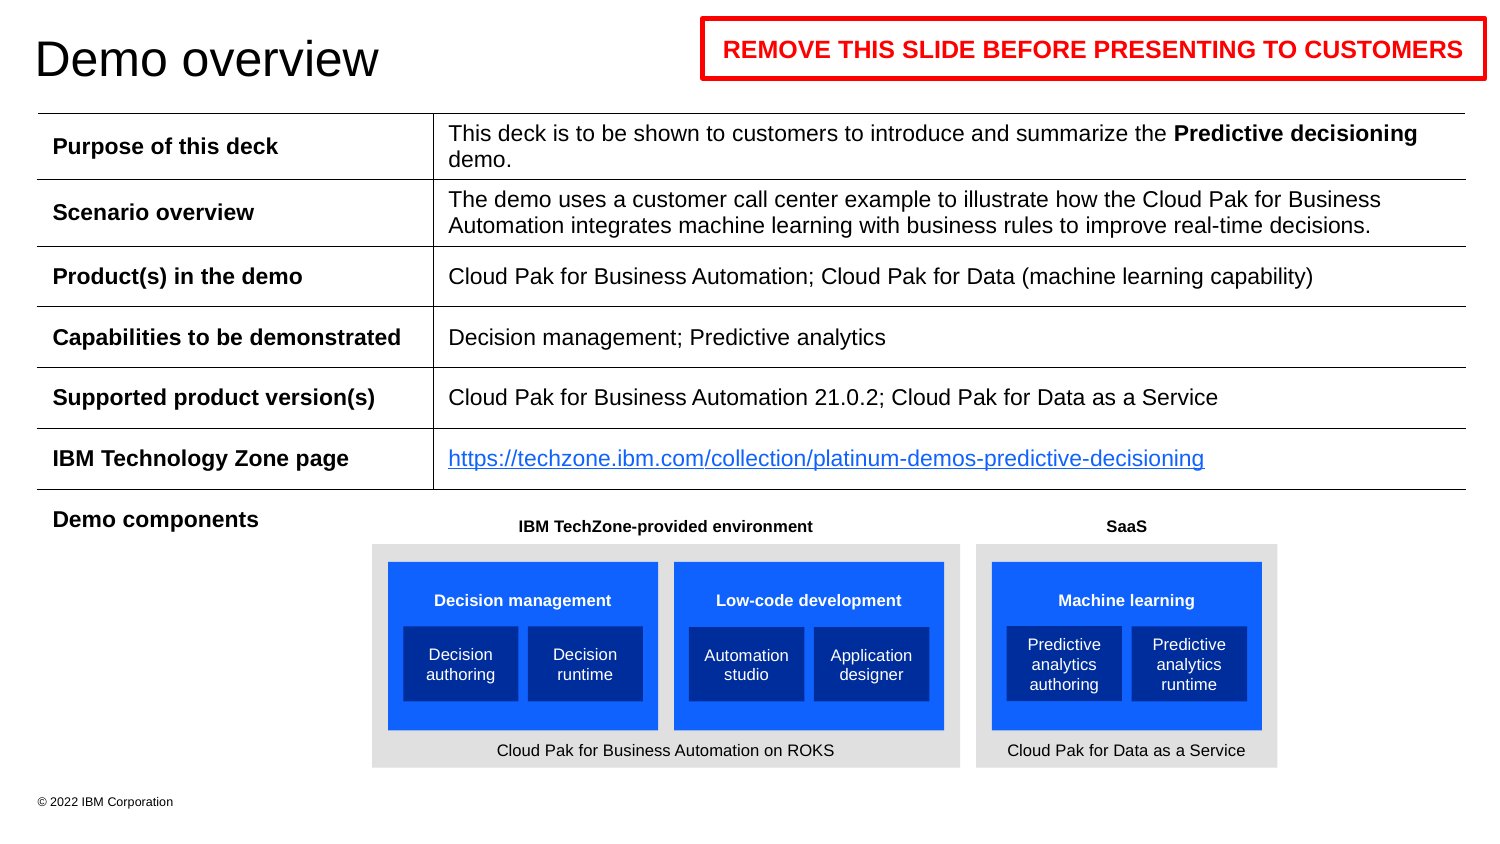

REMOVE THIS SLIDE BEFORE PRESENTING TO CUSTOMERS
# Demo overview
| Purpose of this deck | This deck is to be shown to customers to introduce and summarize the Predictive decisioning demo. |
| --- | --- |
| Scenario overview | The demo uses a customer call center example to illustrate how the Cloud Pak for Business Automation integrates machine learning with business rules to improve real-time decisions. |
| Product(s) in the demo | Cloud Pak for Business Automation; Cloud Pak for Data (machine learning capability) |
| Capabilities to be demonstrated | Decision management; Predictive analytics |
| Supported product version(s) | Cloud Pak for Business Automation 21.0.2; Cloud Pak for Data as a Service |
| IBM Technology Zone page | https://techzone.ibm.com/collection/platinum-demos-predictive-decisioning |
| Demo components |  |
IBM TechZone-provided environment
SaaS

Machine learning
Low-code development
Decision management
Predictive analytics authoring
Predictive analytics runtime
Decision
runtime
Decision
authoring
Automation
studio
Application
designer
Cloud Pak for Data as a Service
Cloud Pak for Business Automation on ROKS
© 2022 IBM Corporation